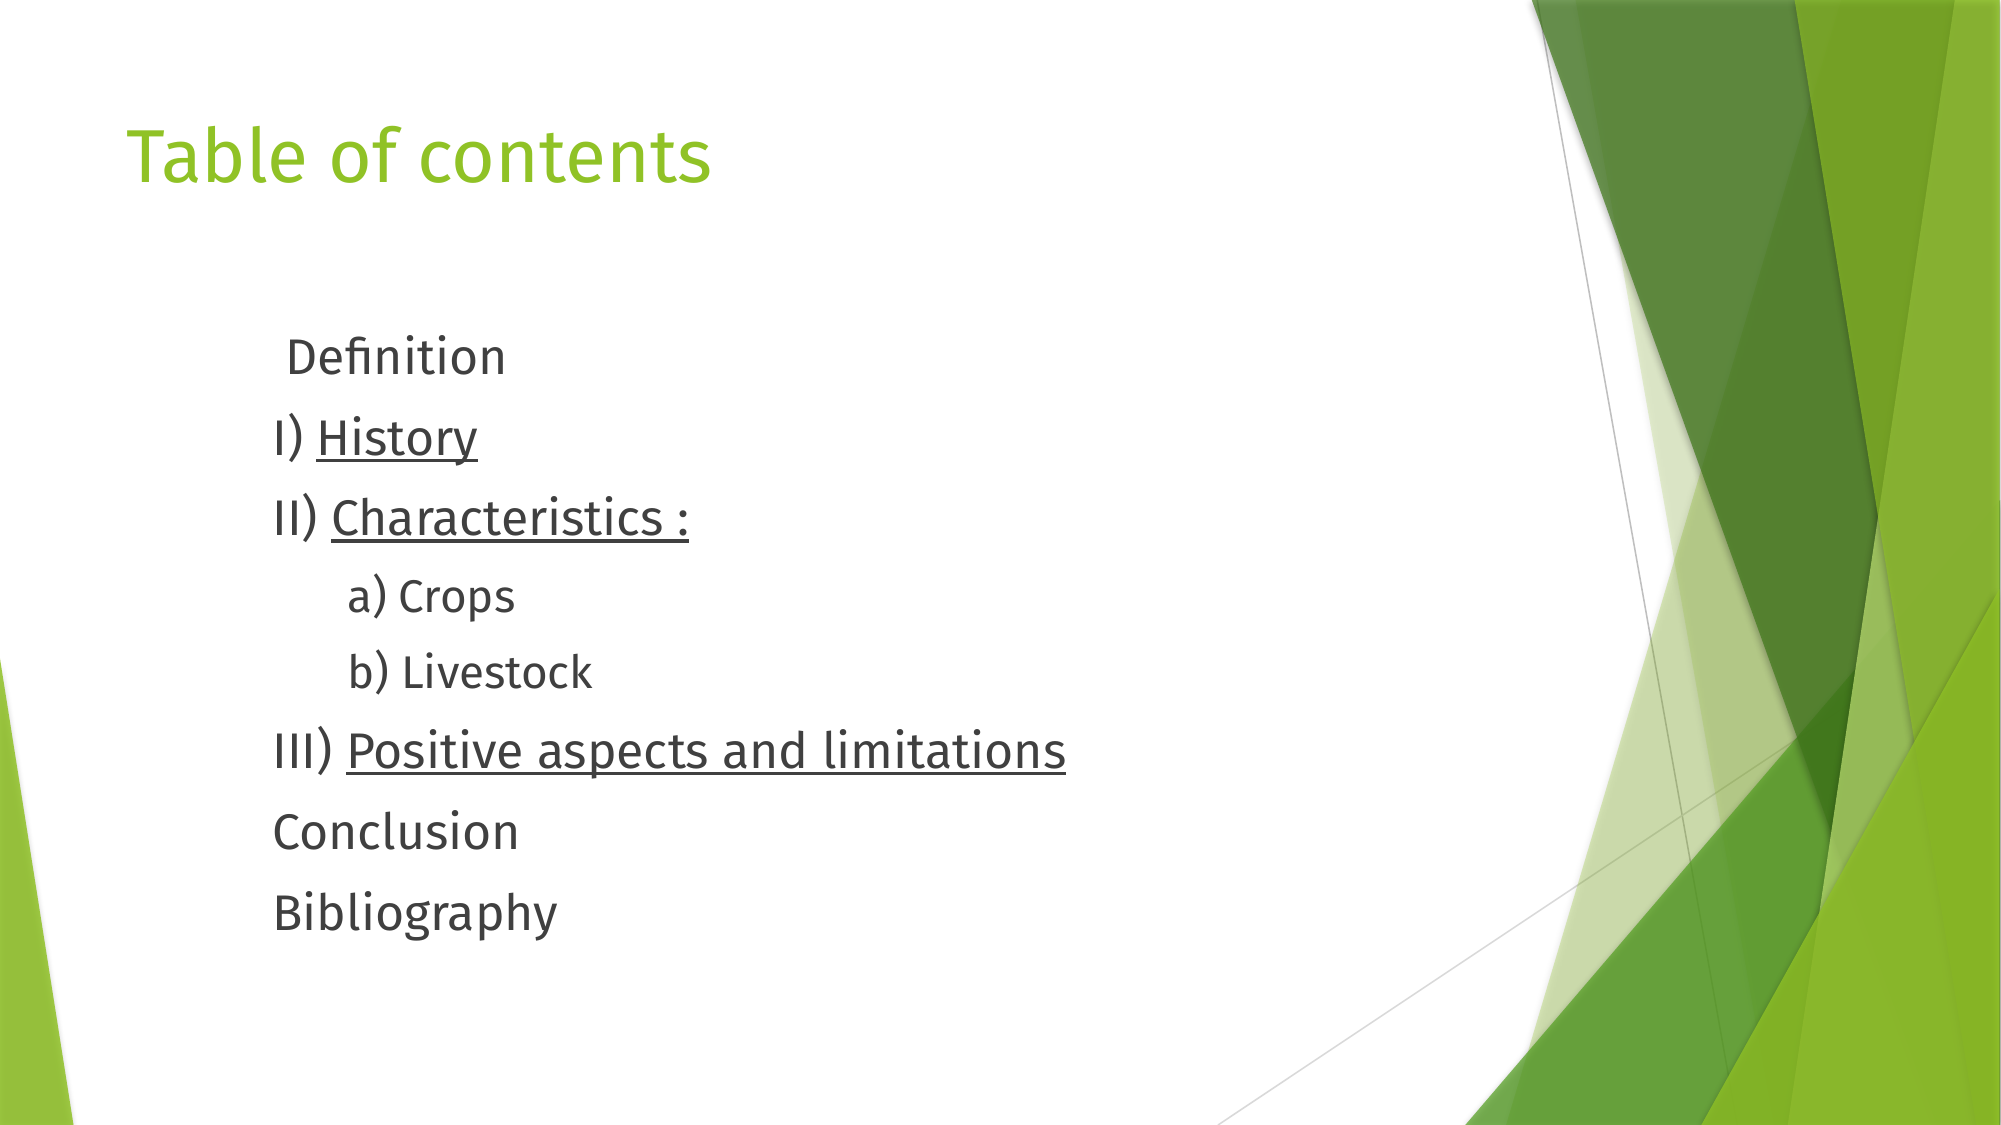

# Table of contents
 Definition
I) History
II) Characteristics :
a) Crops
b) Livestock
III) Positive aspects and limitations
Conclusion
Bibliography